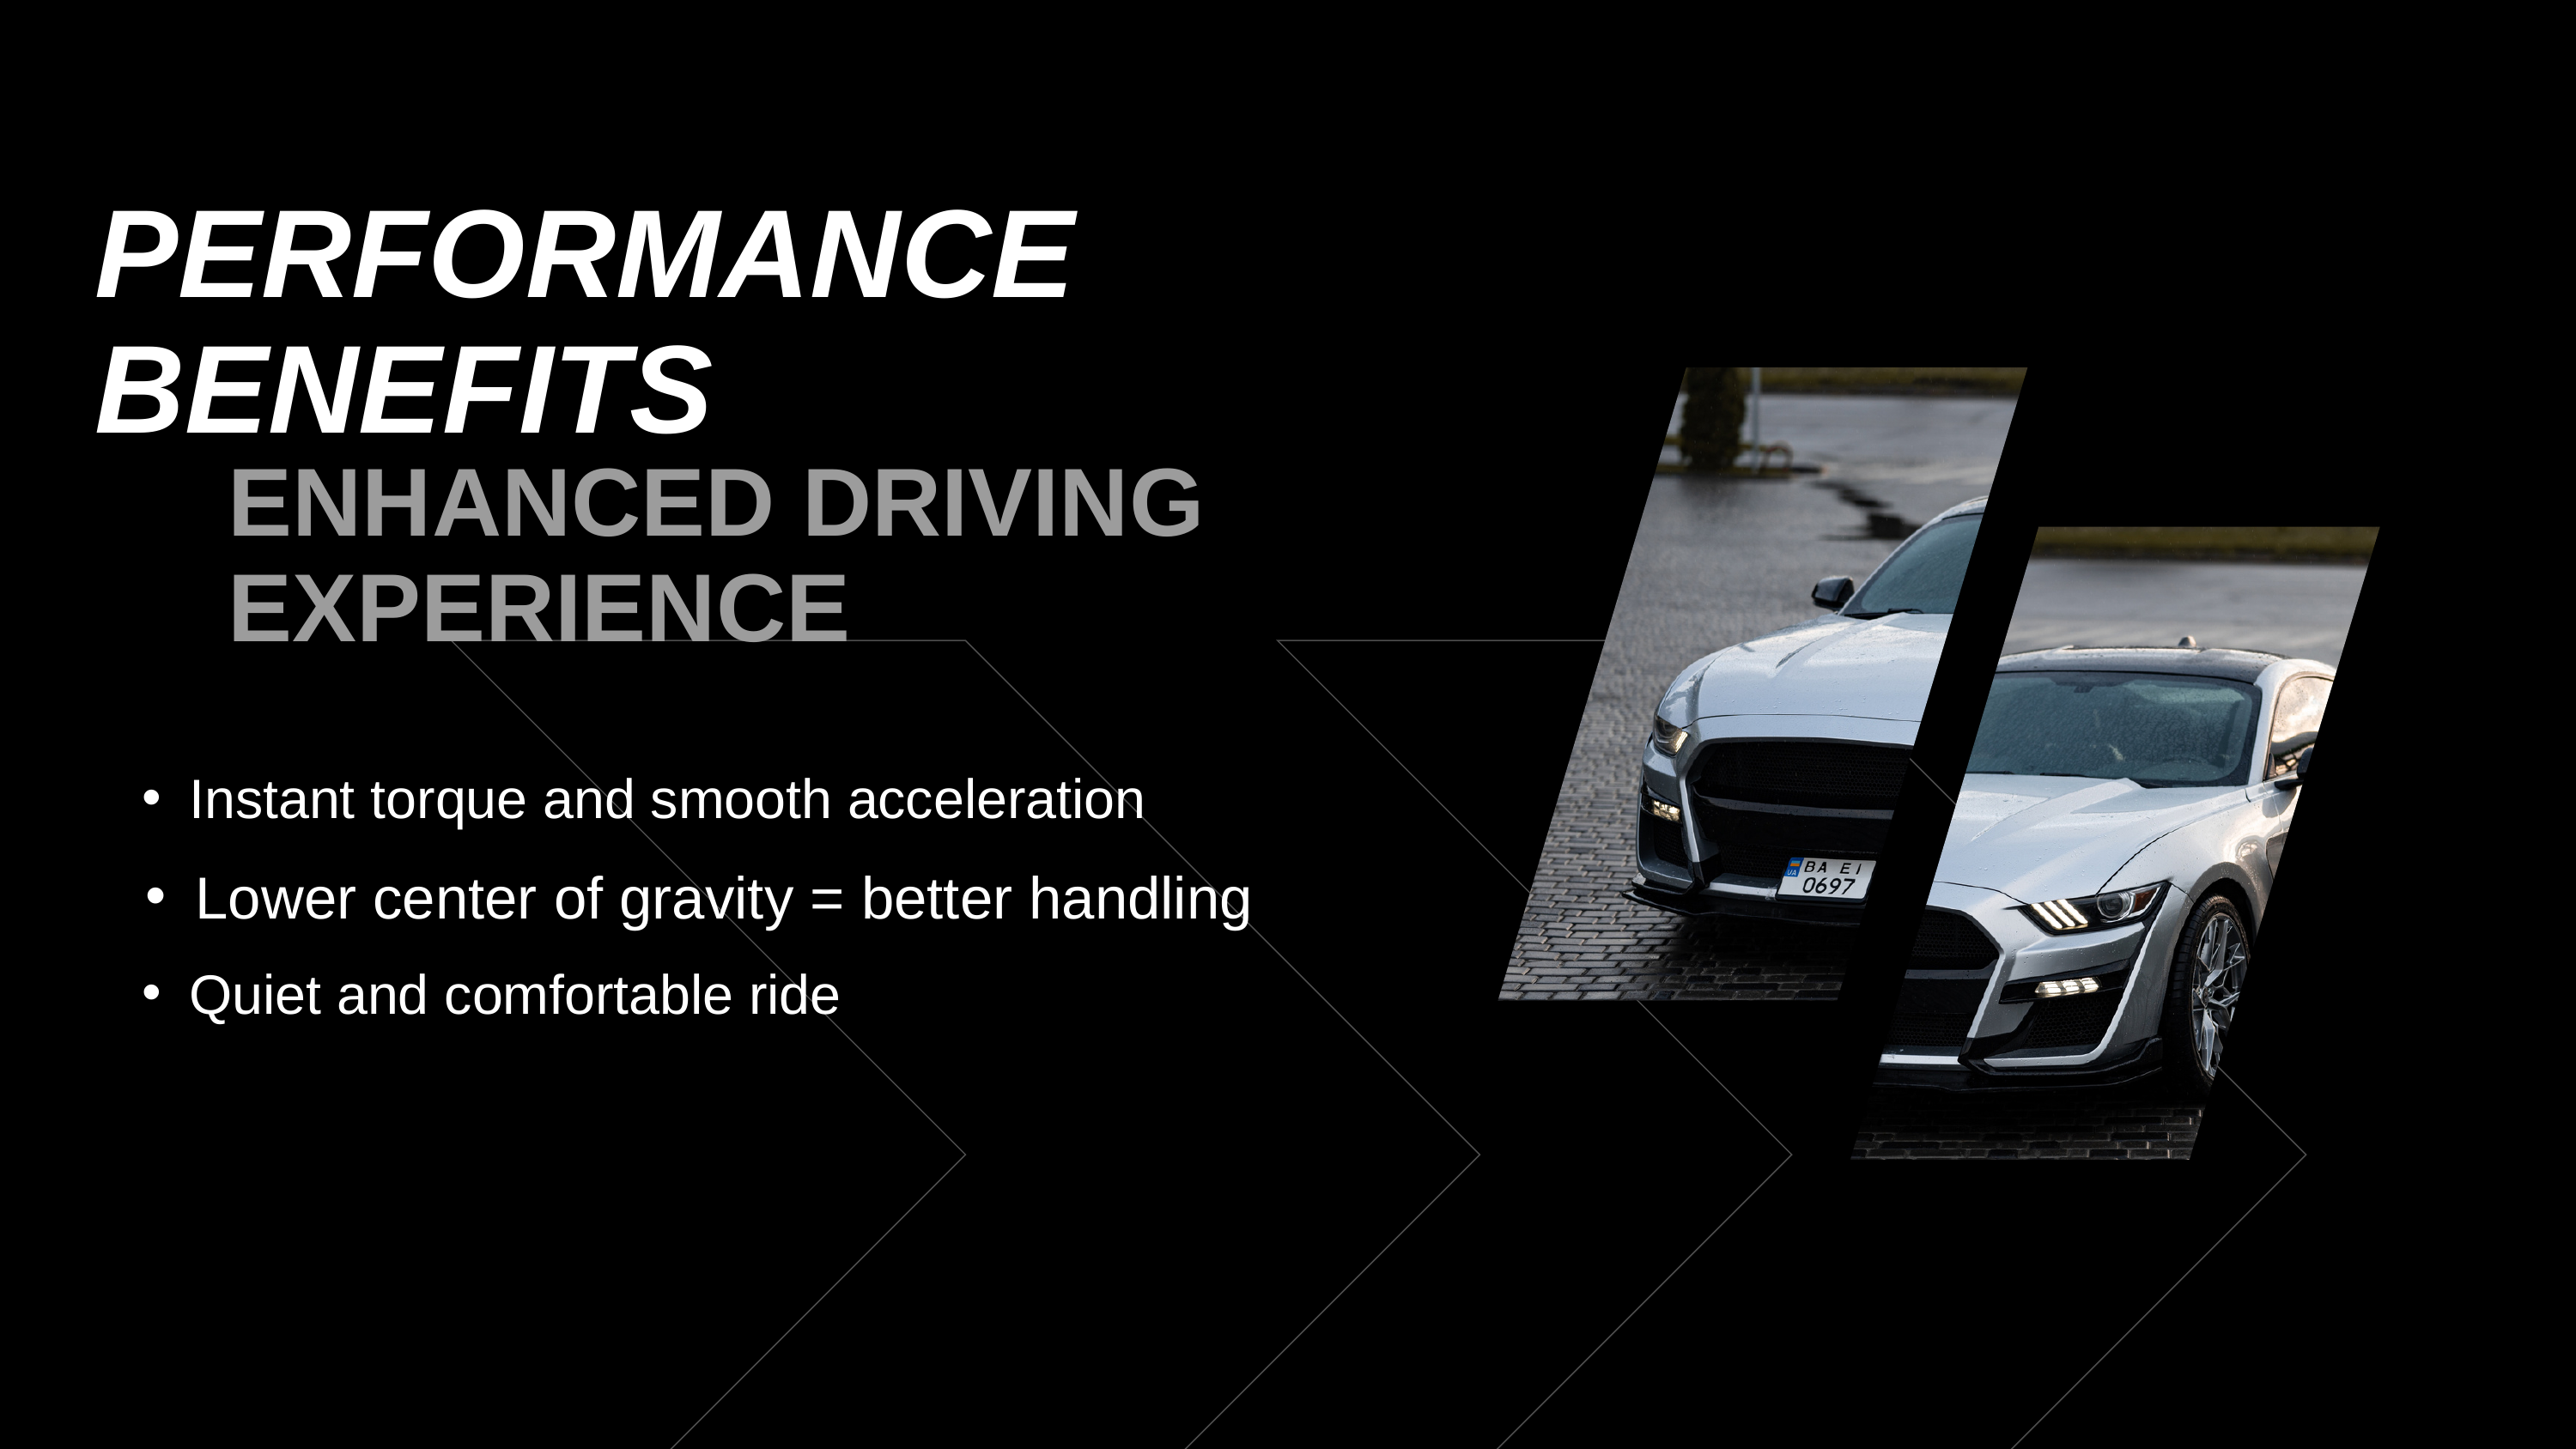

PERFORMANCE BENEFITS

ENHANCED DRIVING EXPERIENCE

Instant torque and smooth acceleration
Lower center of gravity = better handling
Quiet and comfortable ride